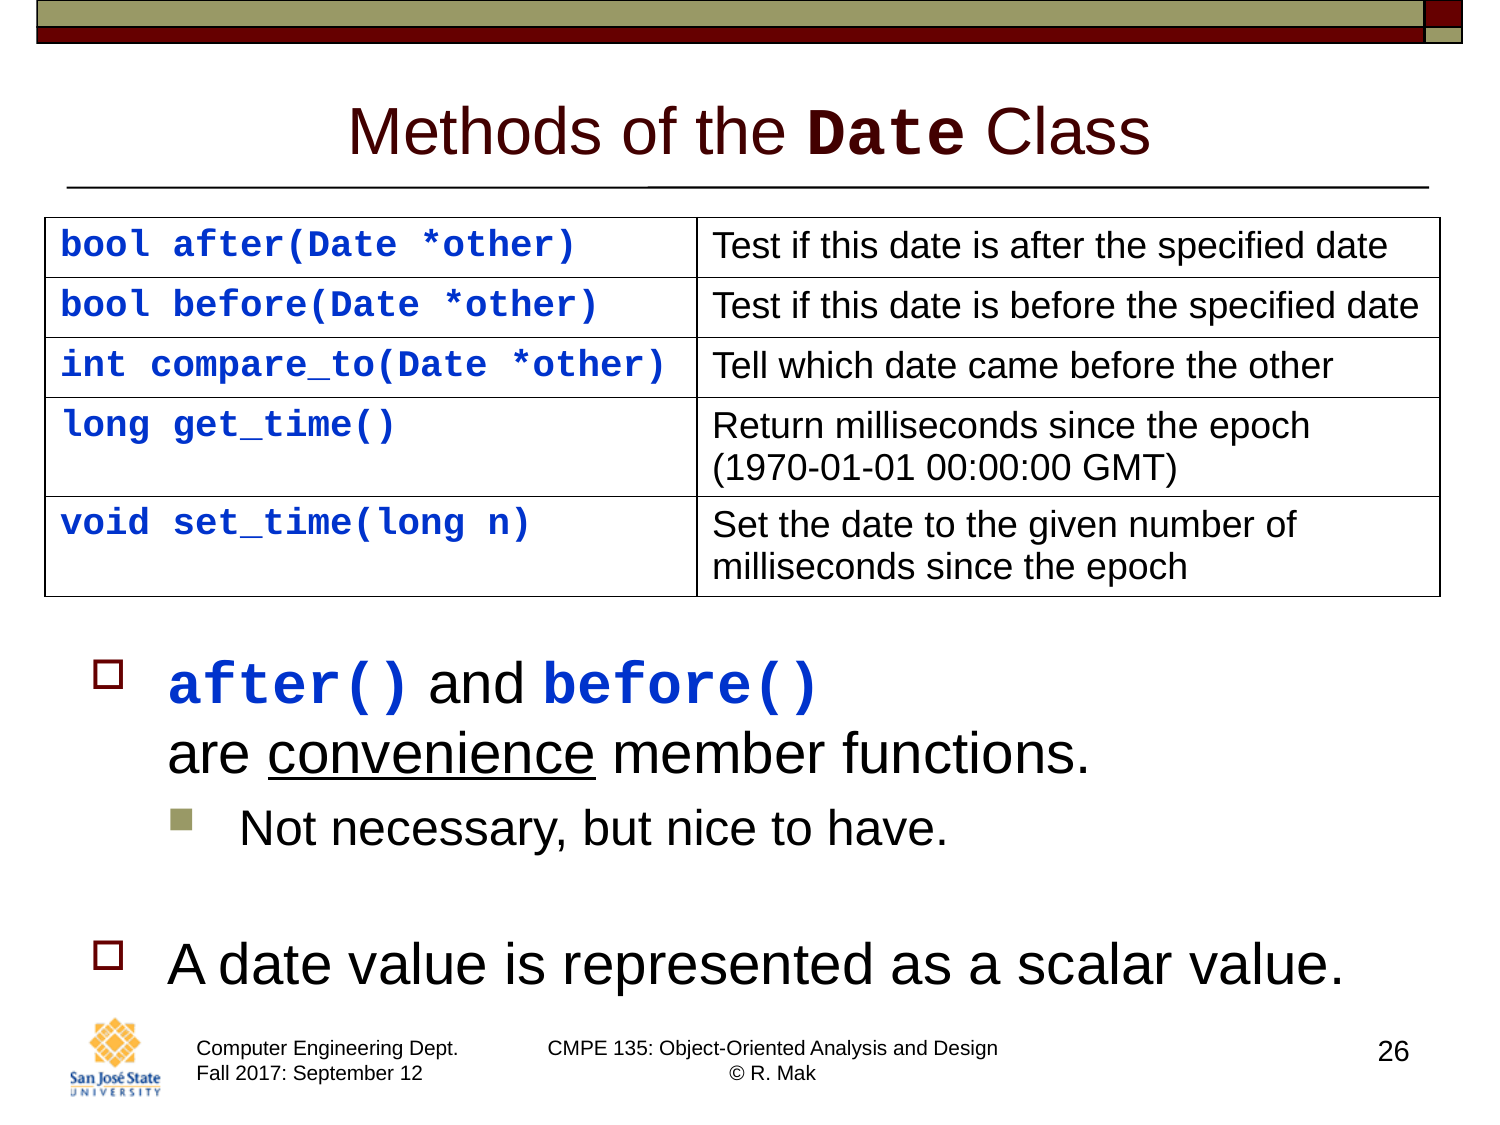

# Methods of the Date Class
| bool after(Date \*other) | Test if this date is after the specified date |
| --- | --- |
| bool before(Date \*other) | Test if this date is before the specified date |
| int compare\_to(Date \*other) | Tell which date came before the other |
| long get\_time() | Return milliseconds since the epoch (1970-01-01 00:00:00 GMT) |
| void set\_time(long n) | Set the date to the given number of milliseconds since the epoch |
after() and before()
are convenience member functions.
Not necessary, but nice to have.

A date value is represented as a scalar value.
26